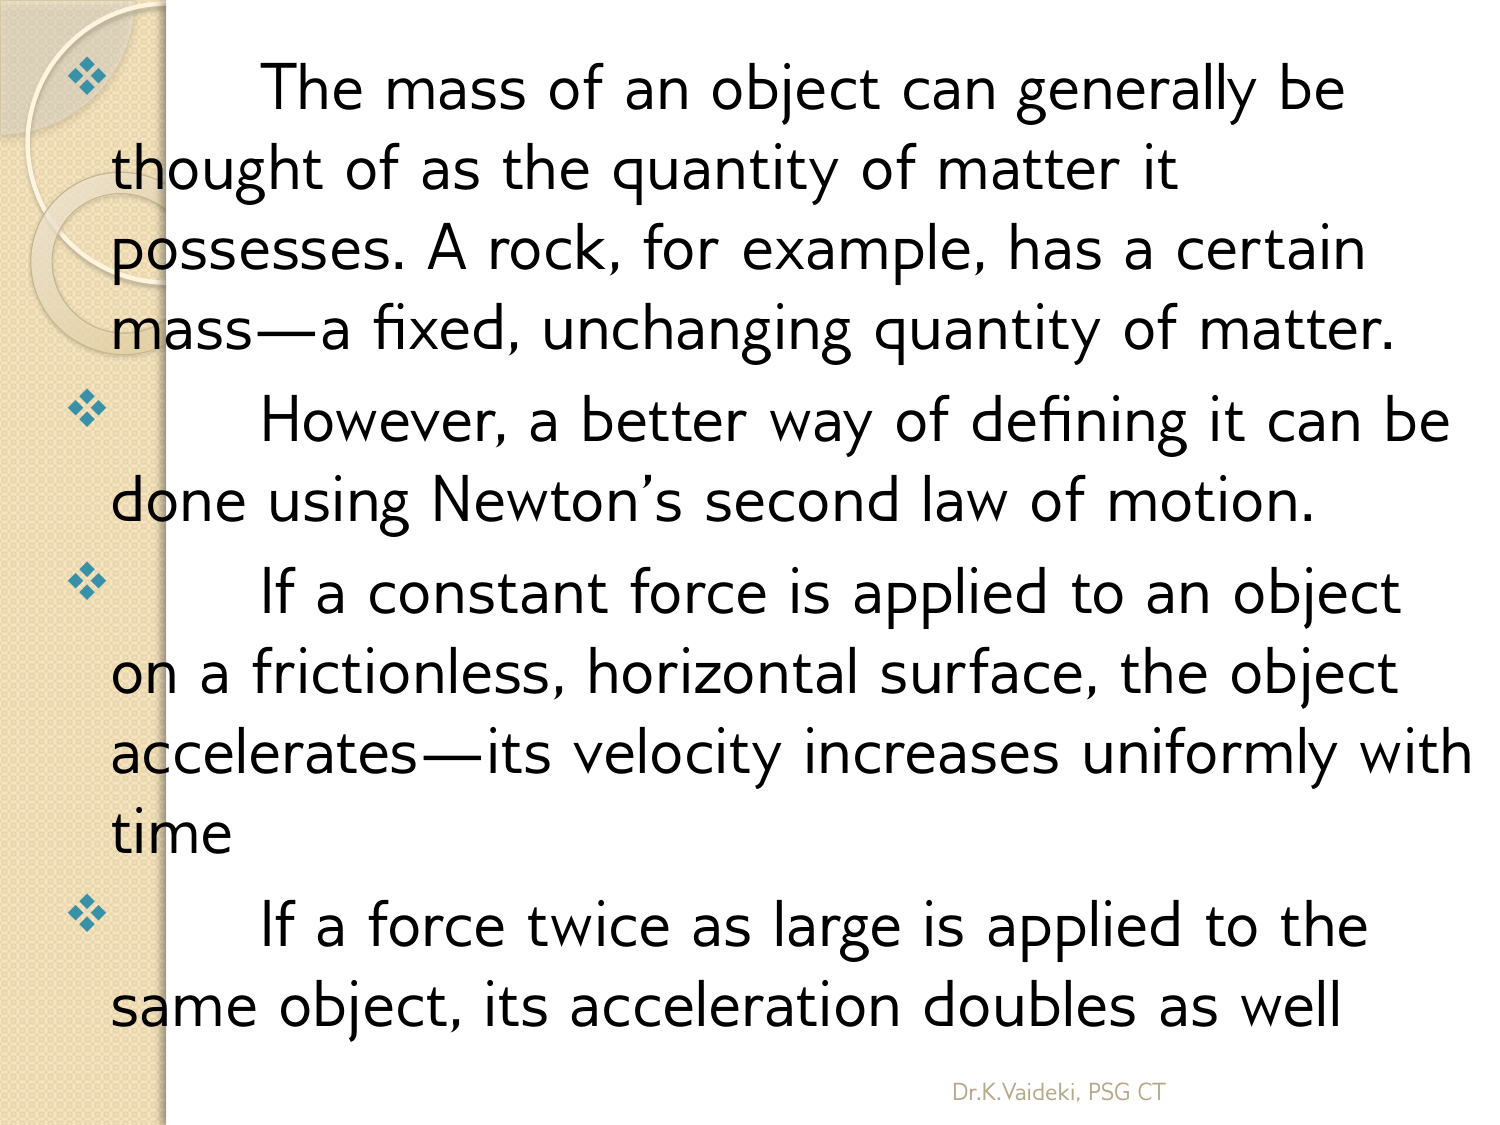

The mass of an object can generally be thought of as the quantity of matter it possesses. A rock, for example, has a certain mass—a fixed, unchanging quantity of matter.
	However, a better way of defining it can be done using Newton’s second law of motion.
	If a constant force is applied to an object on a frictionless, horizontal surface, the object accelerates—its velocity increases uniformly with time
	If a force twice as large is applied to the same object, its acceleration doubles as well
Dr.K.Vaideki, PSG CT